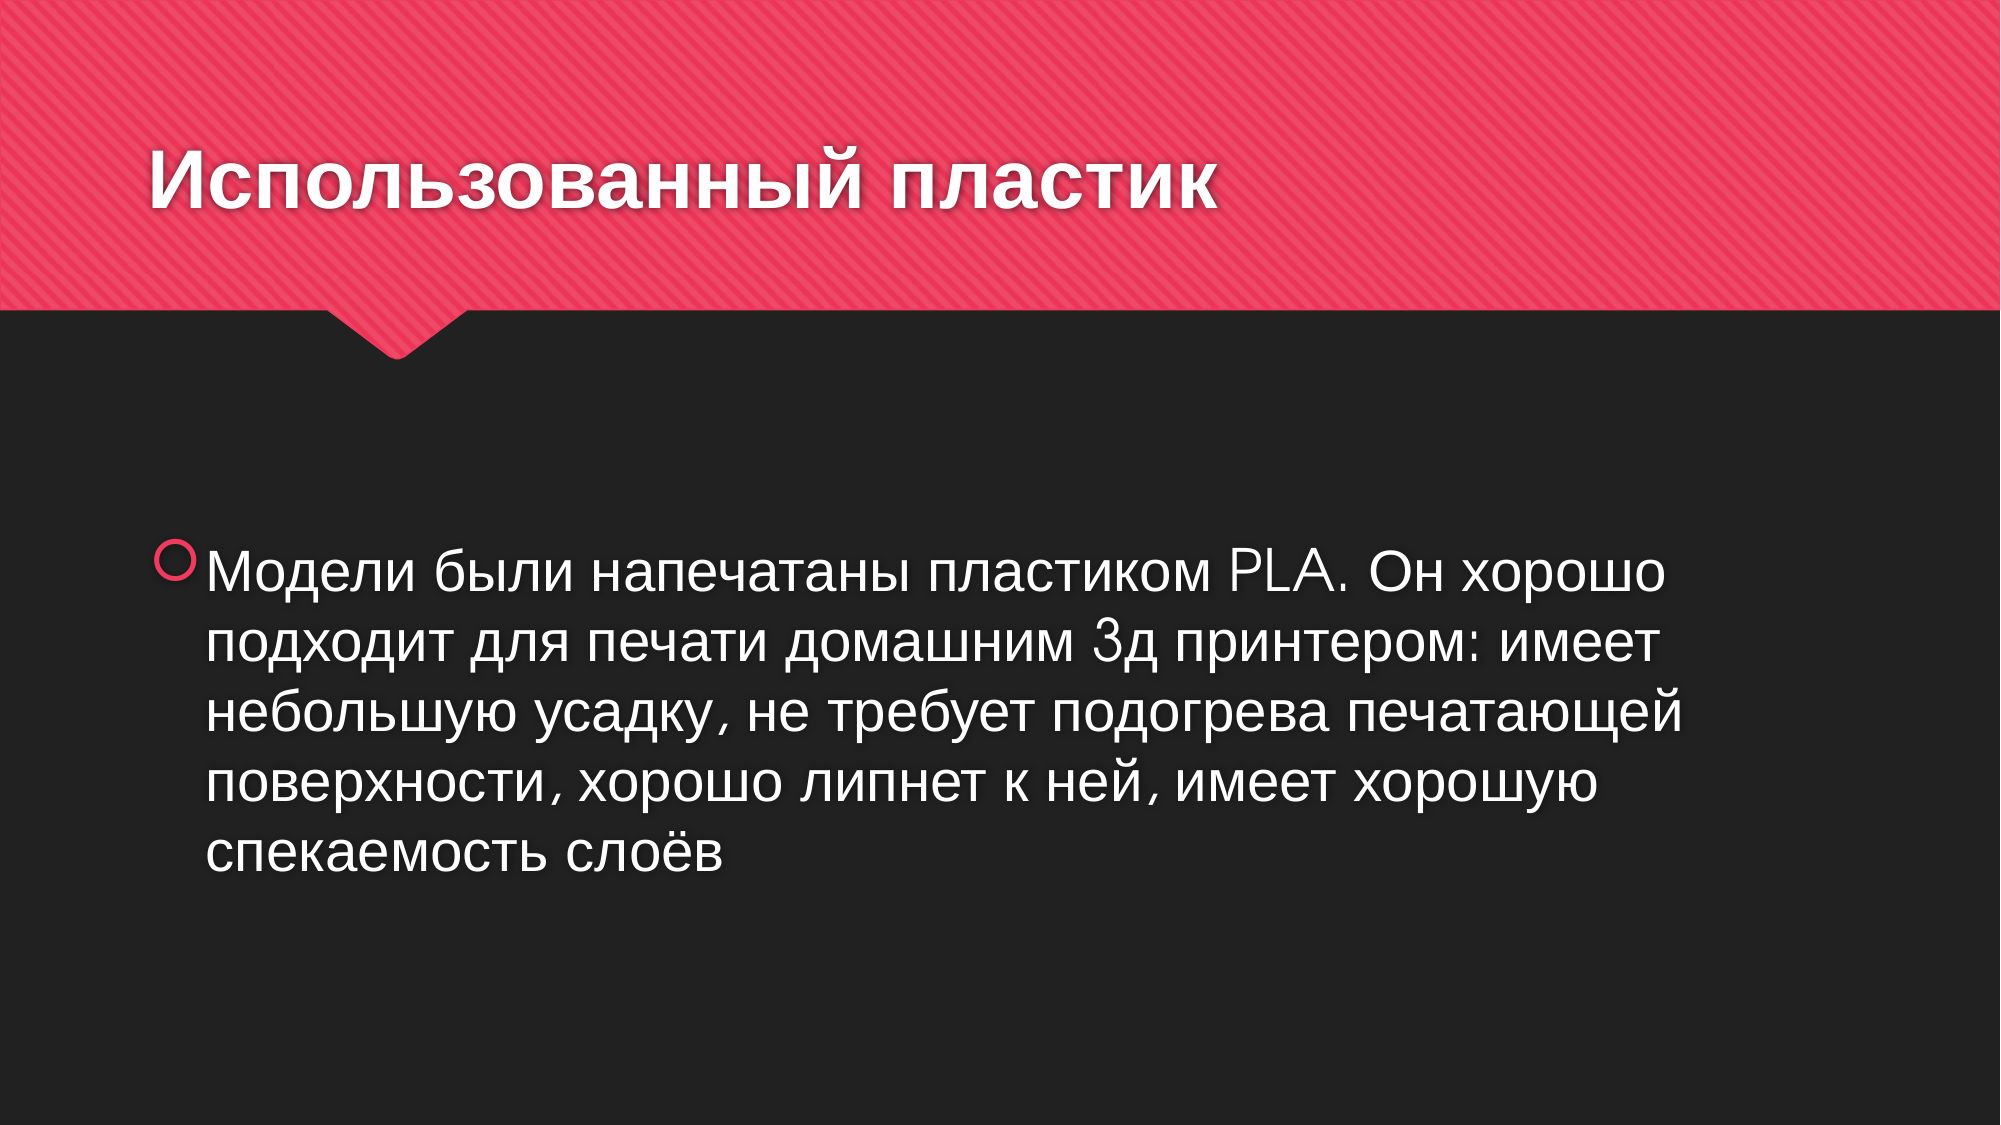

# Использованный пластик
Модели были напечатаны пластиком PLA. Он хорошо подходит для печати домашним 3д принтером: имеет небольшую усадку, не требует подогрева печатающей поверхности, хорошо липнет к ней, имеет хорошую спекаемость слоёв